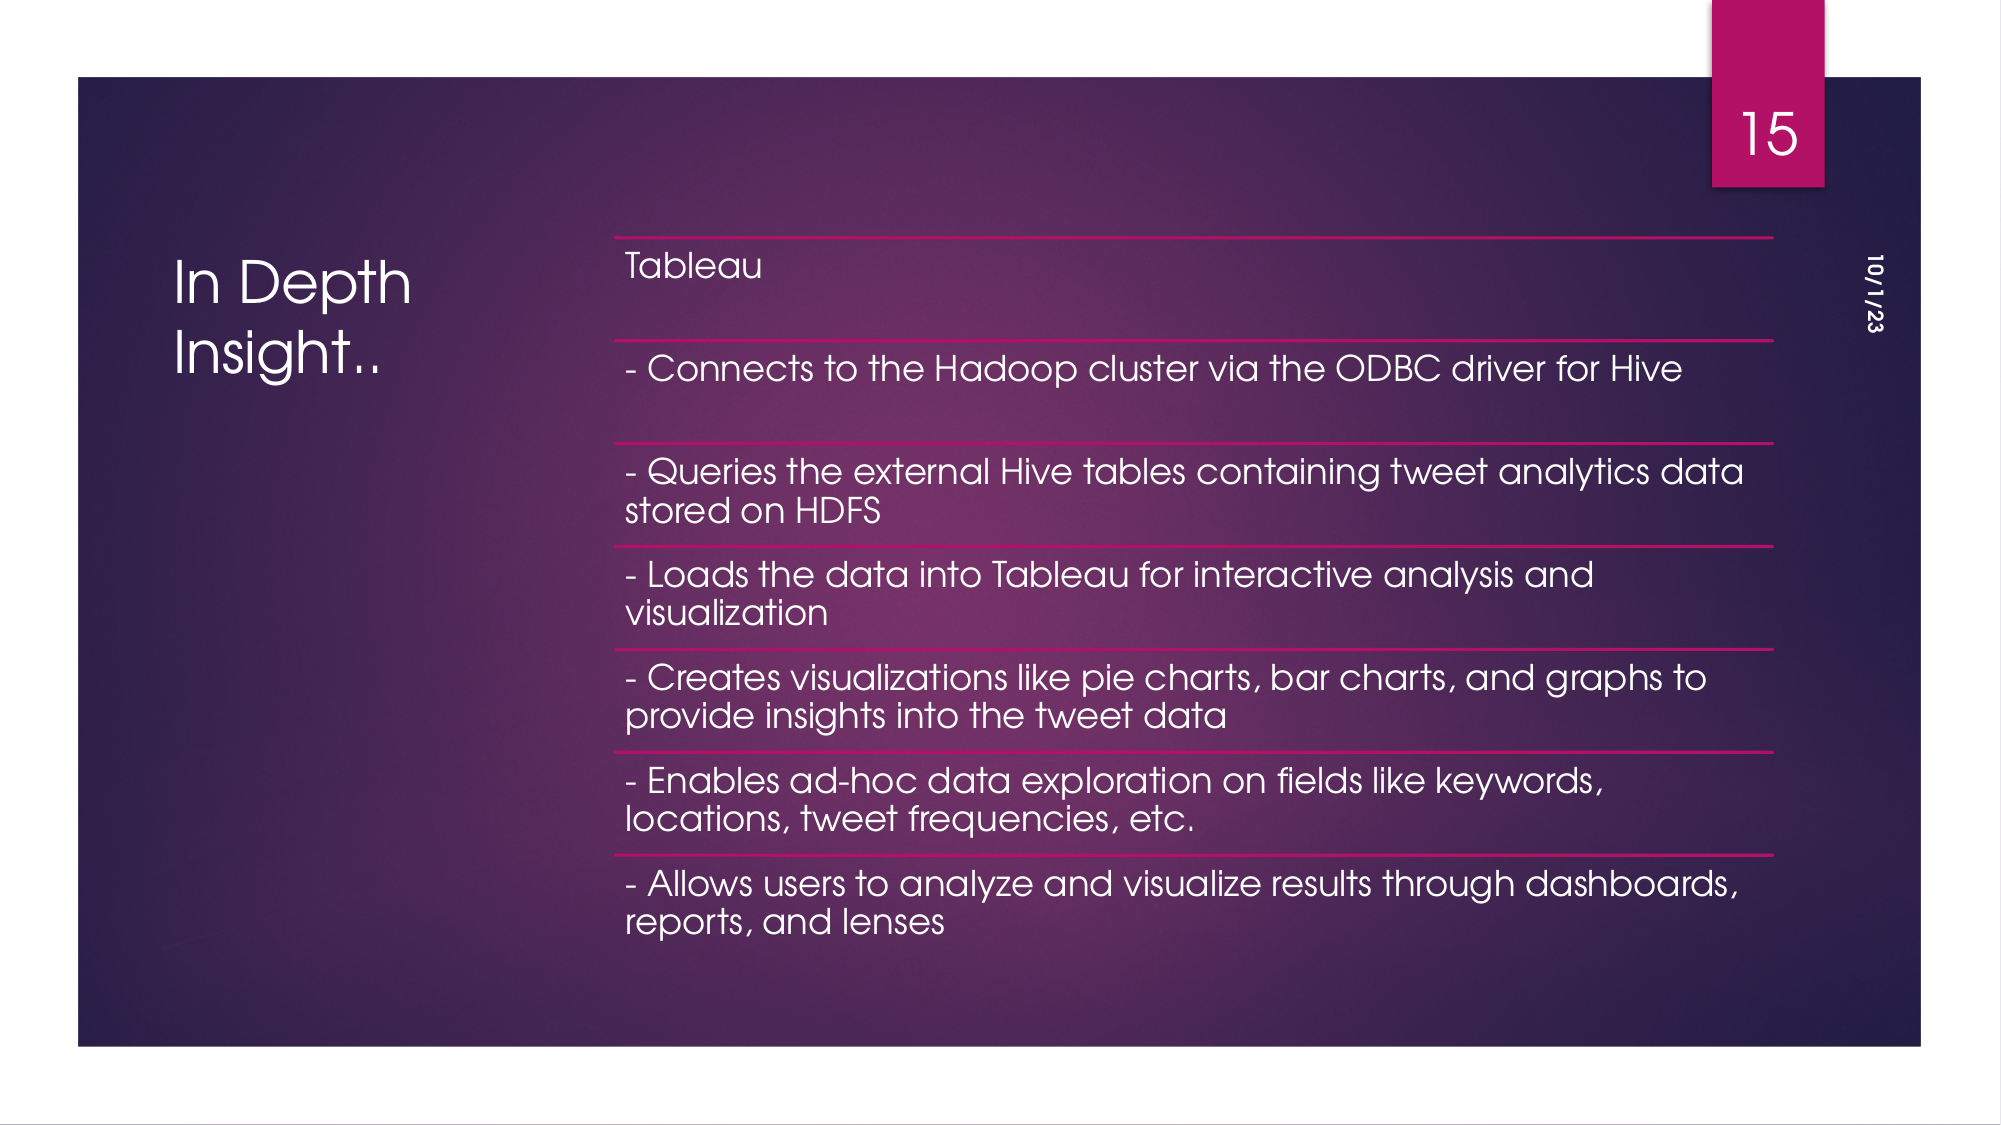

15
# In Depth Insight..
Tableau
- Connects to the Hadoop cluster via the ODBC driver for Hive
- Queries the external Hive tables containing tweet analytics data stored on HDFS
- Loads the data into Tableau for interactive analysis and visualization
- Creates visualizations like pie charts, bar charts, and graphs to provide insights into the tweet data
- Enables ad-hoc data exploration on fields like keywords, locations, tweet frequencies, etc.
- Allows users to analyze and visualize results through dashboards, reports, and lenses
10/1/23